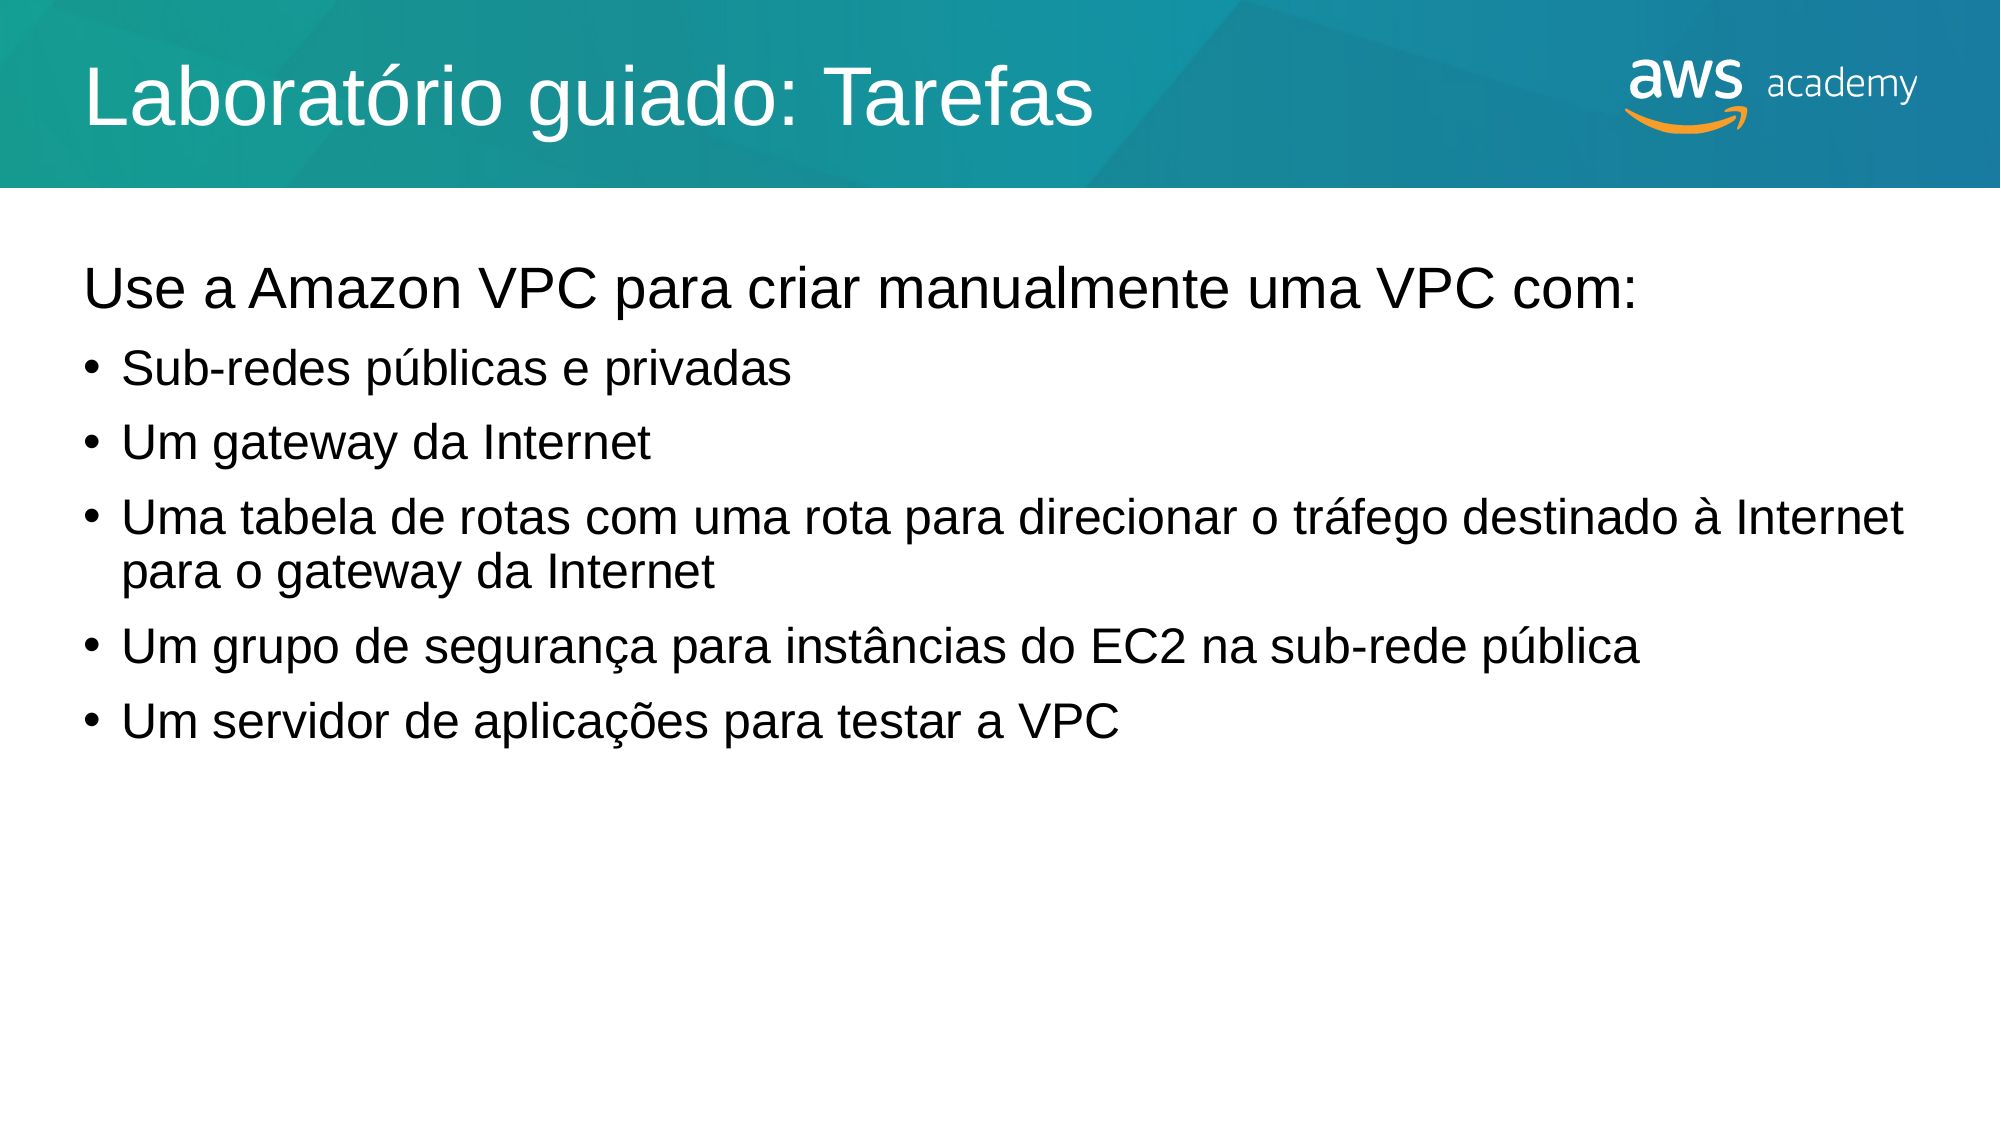

# Laboratório guiado: Tarefas
Use a Amazon VPC para criar manualmente uma VPC com:
Sub-redes públicas e privadas
Um gateway da Internet
Uma tabela de rotas com uma rota para direcionar o tráfego destinado à Internet para o gateway da Internet
Um grupo de segurança para instâncias do EC2 na sub-rede pública
Um servidor de aplicações para testar a VPC